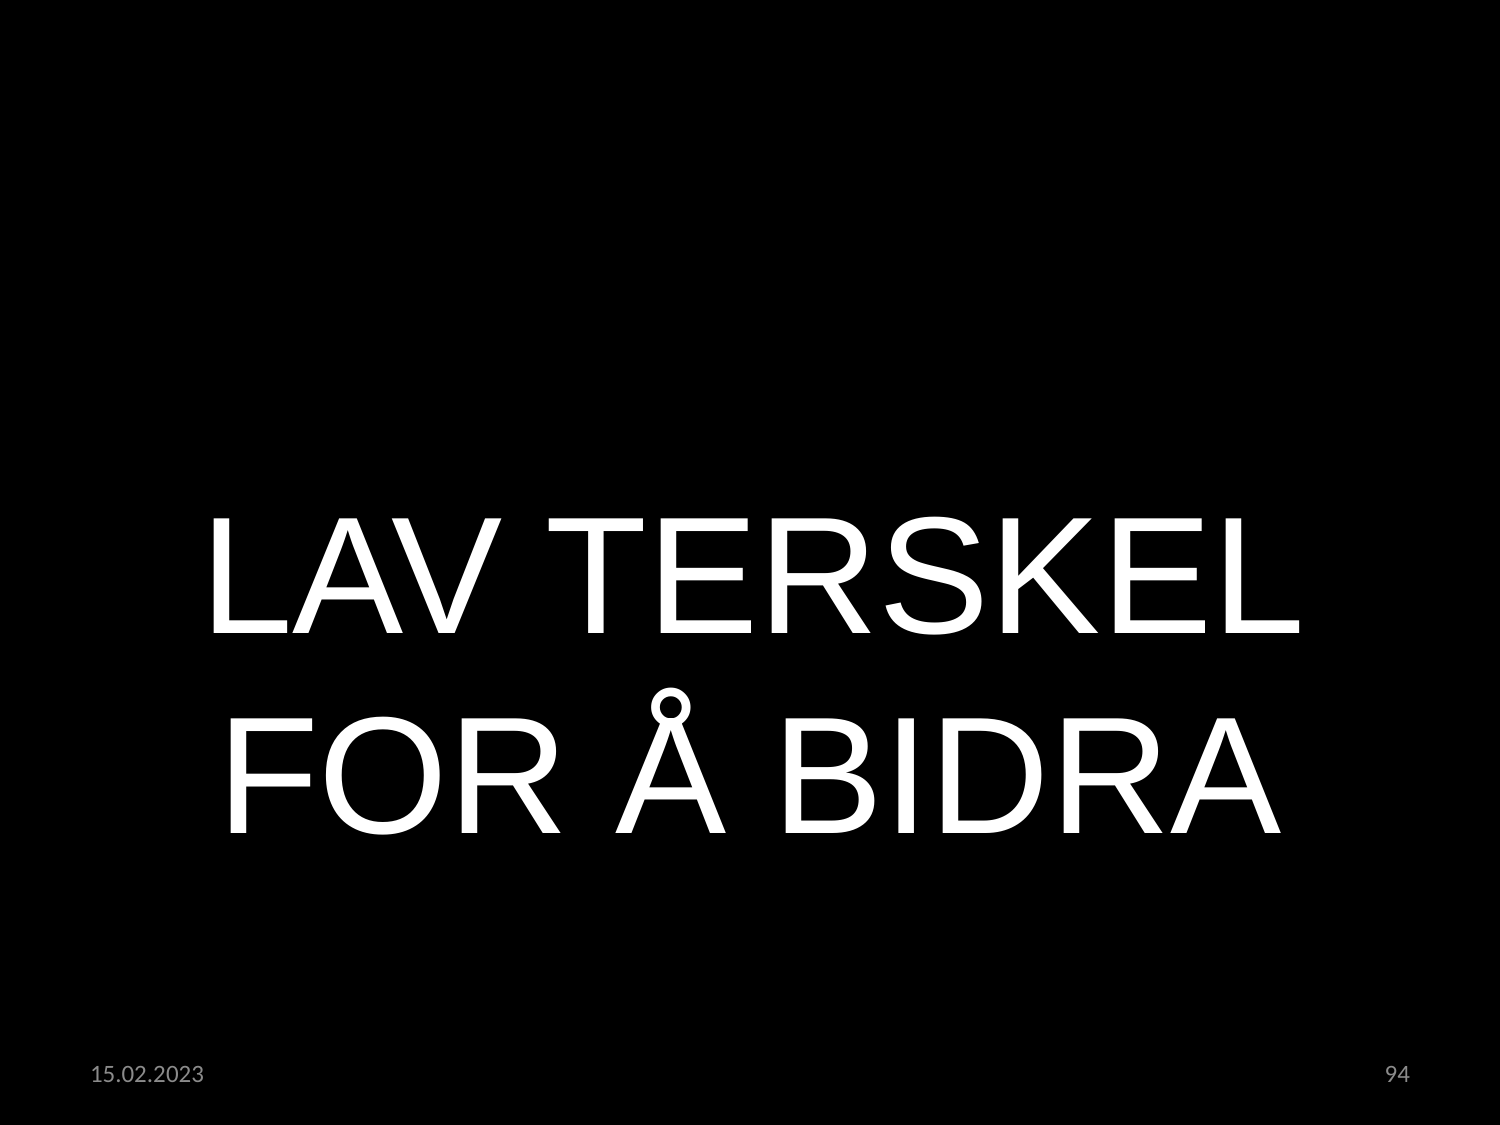

LAV TERSKEL FOR Å BIDRA
15.02.2023
94